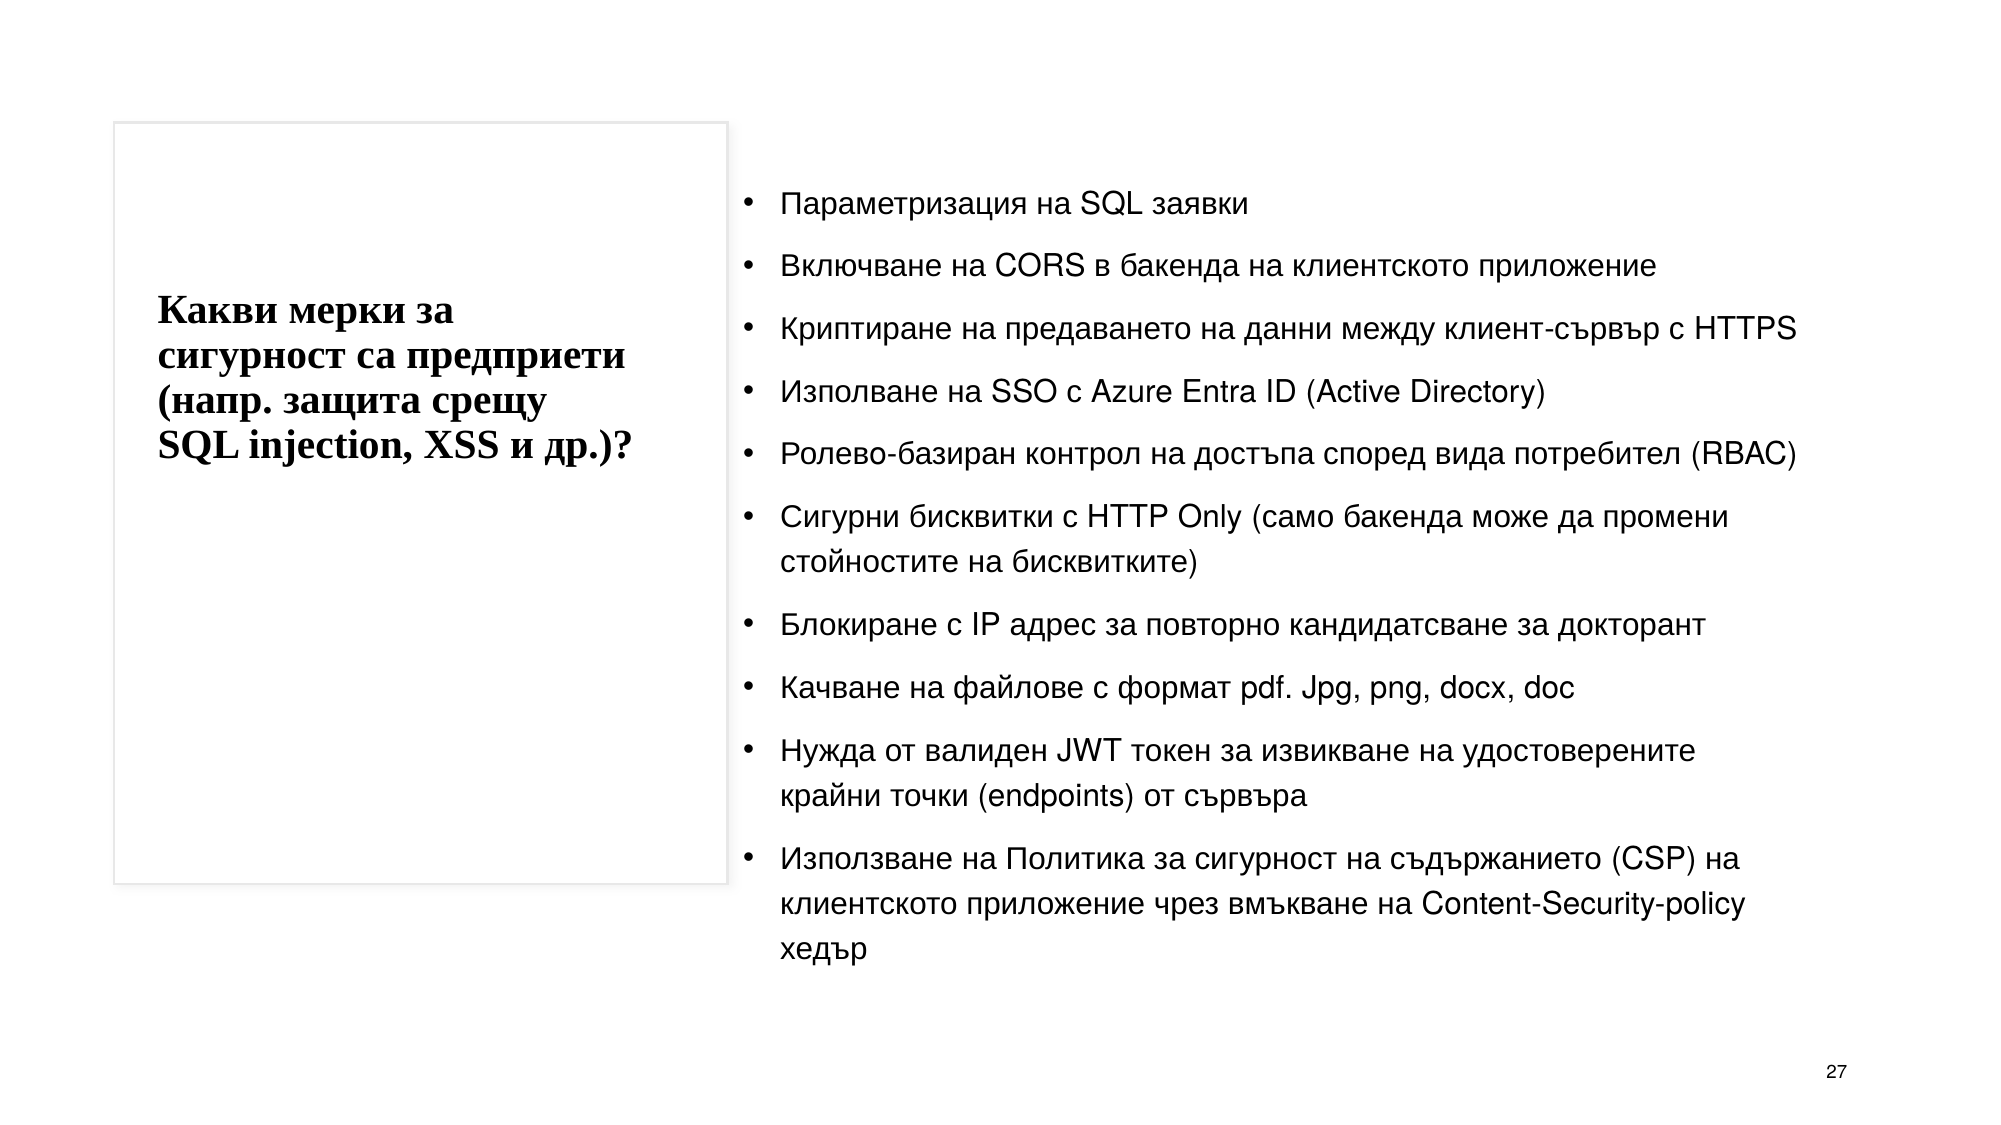

Параметризация на SQL заявки
Включване на CORS в бакенда на клиентското приложение
Криптиране на предаването на данни между клиент-сървър с HTTPS
Изполване на SSO с Azure Entra ID (Active Directory)
Ролевo-базиран контрол на достъпа според вида потребител (RBAC)
Сигурни бисквитки с HTTP Only (само бакенда може да промени стойностите на бисквитките)
Блокиране с IP адрес за повторно кандидатсване за докторант
Качване на файлове с формат pdf. Jpg, png, docx, doc
Нужда от валиден JWT токен за извикване на удостоверените крайни точки (endpoints) от сървъра
Използване на Политика за сигурност на съдържанието (CSP) на клиентското приложение чрез вмъкване на Content-Security-policy хедър

# Какви мерки за сигурност са предприети (напр. защита срещу SQL injection, XSS и др.)?
27